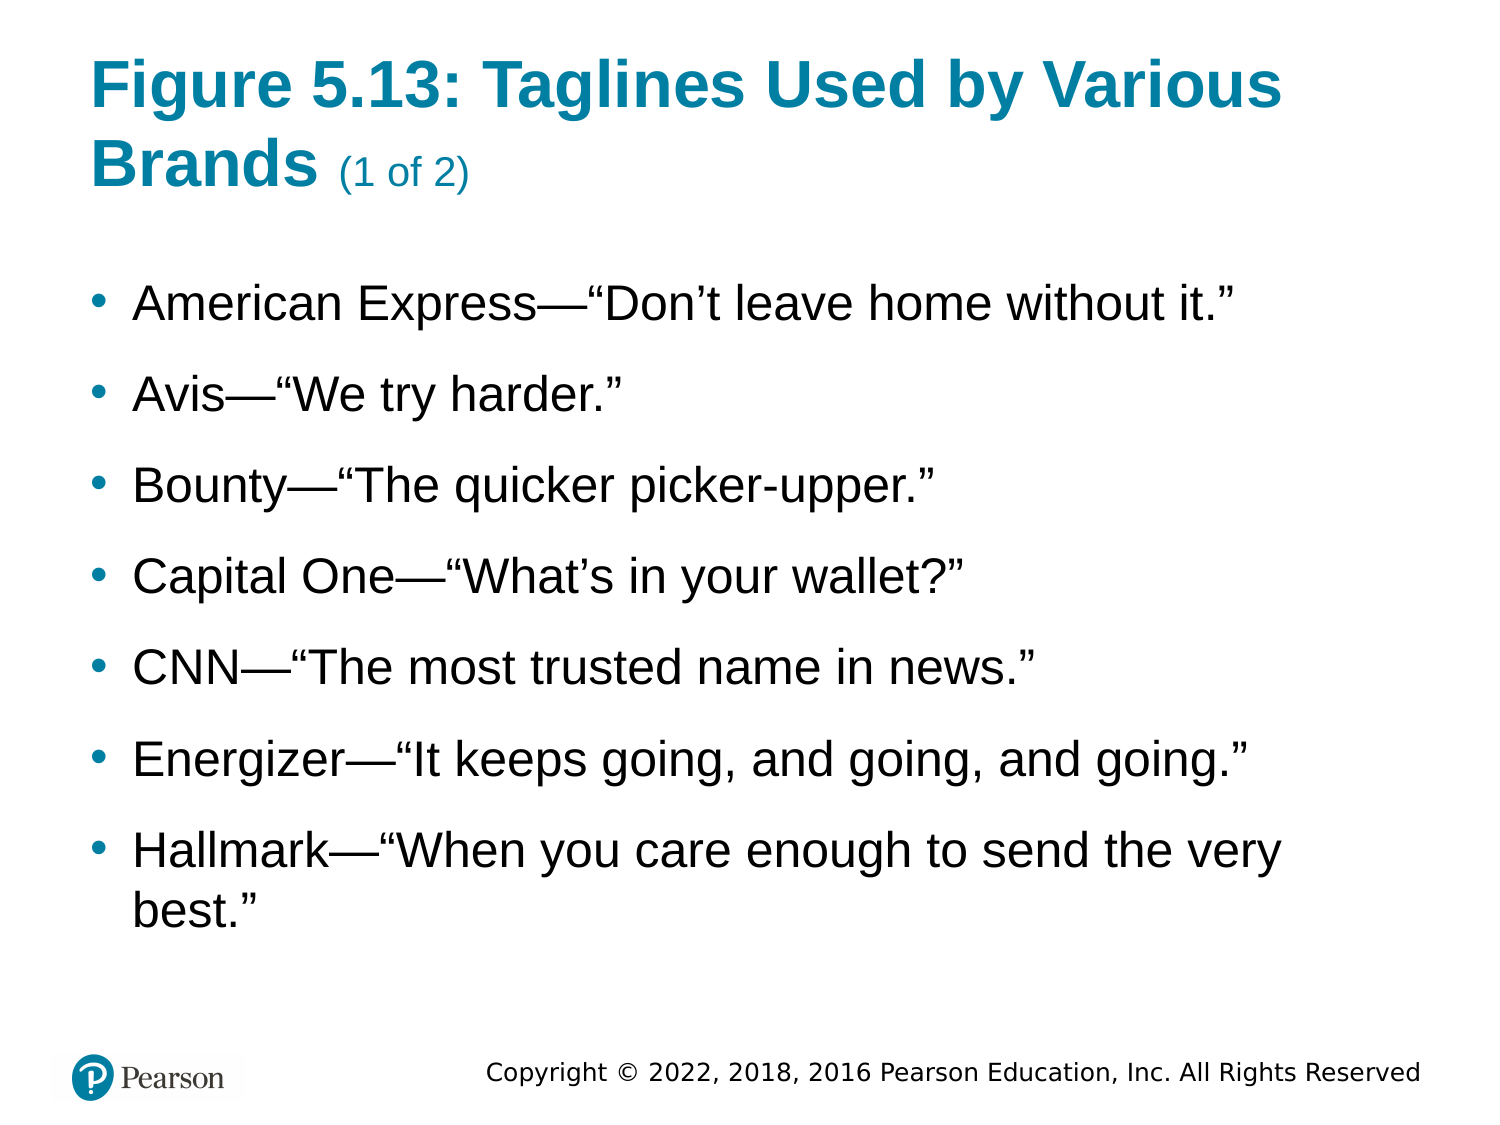

# Figure 5.13: Taglines Used by Various Brands (1 of 2)
American Express—“Don’t leave home without it.”
Avis—“We try harder.”
Bounty—“The quicker picker-upper.”
Capital One—“What’s in your wallet?”
C N N—“The most trusted name in news.”
Energizer—“It keeps going, and going, and going.”
Hallmark—“When you care enough to send the very best.”